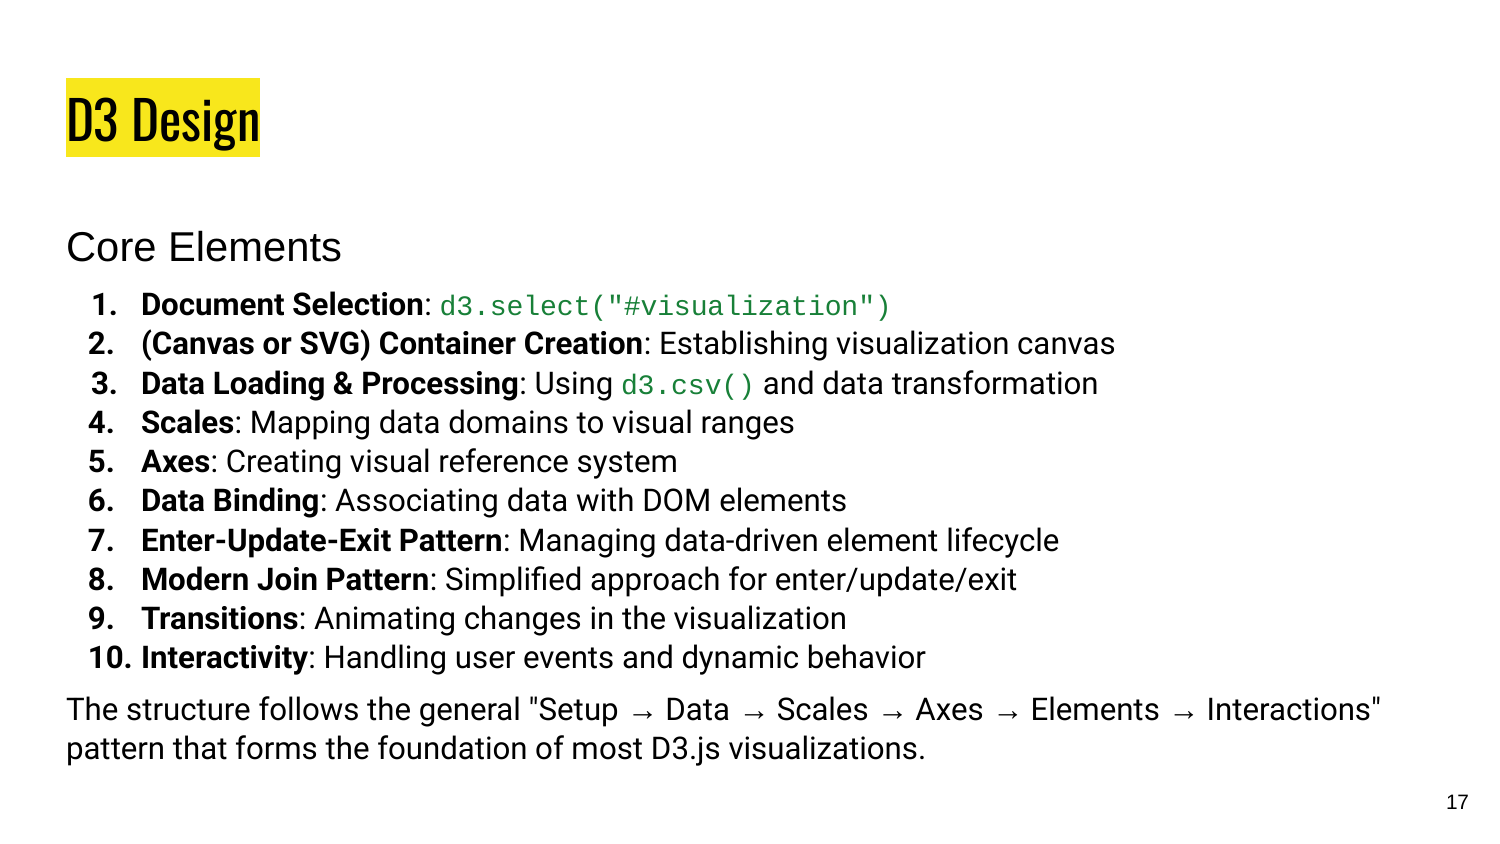

# D3 Design

Core Elements
Document Selection: d3.select("#visualization")
(Canvas or SVG) Container Creation: Establishing visualization canvas
Data Loading & Processing: Using d3.csv() and data transformation
Scales: Mapping data domains to visual ranges
Axes: Creating visual reference system
Data Binding: Associating data with DOM elements
Enter-Update-Exit Pattern: Managing data-driven element lifecycle
Modern Join Pattern: Simplified approach for enter/update/exit
Transitions: Animating changes in the visualization
Interactivity: Handling user events and dynamic behavior
The structure follows the general "Setup → Data → Scales → Axes → Elements → Interactions" pattern that forms the foundation of most D3.js visualizations.

17